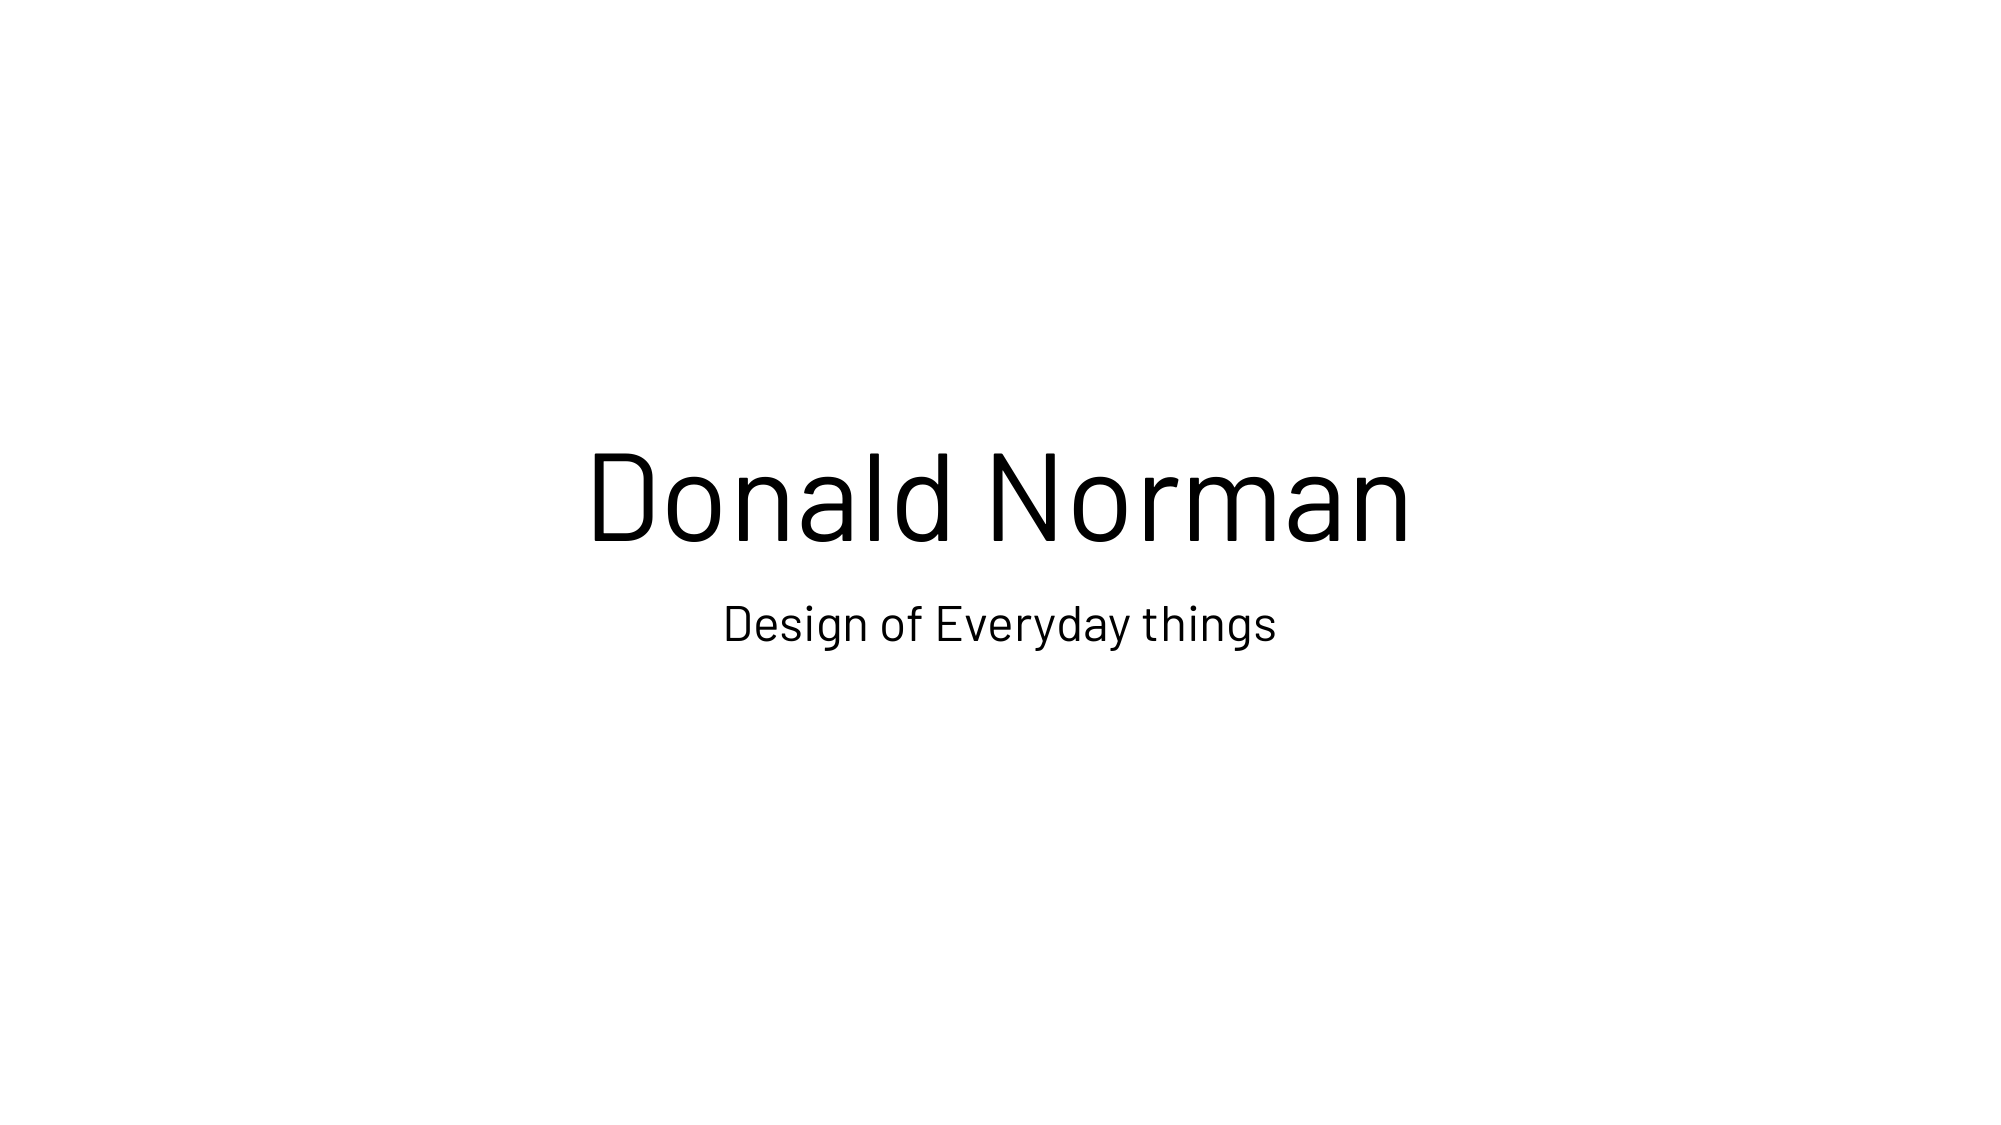

# Donald Norman
Design of Everyday things